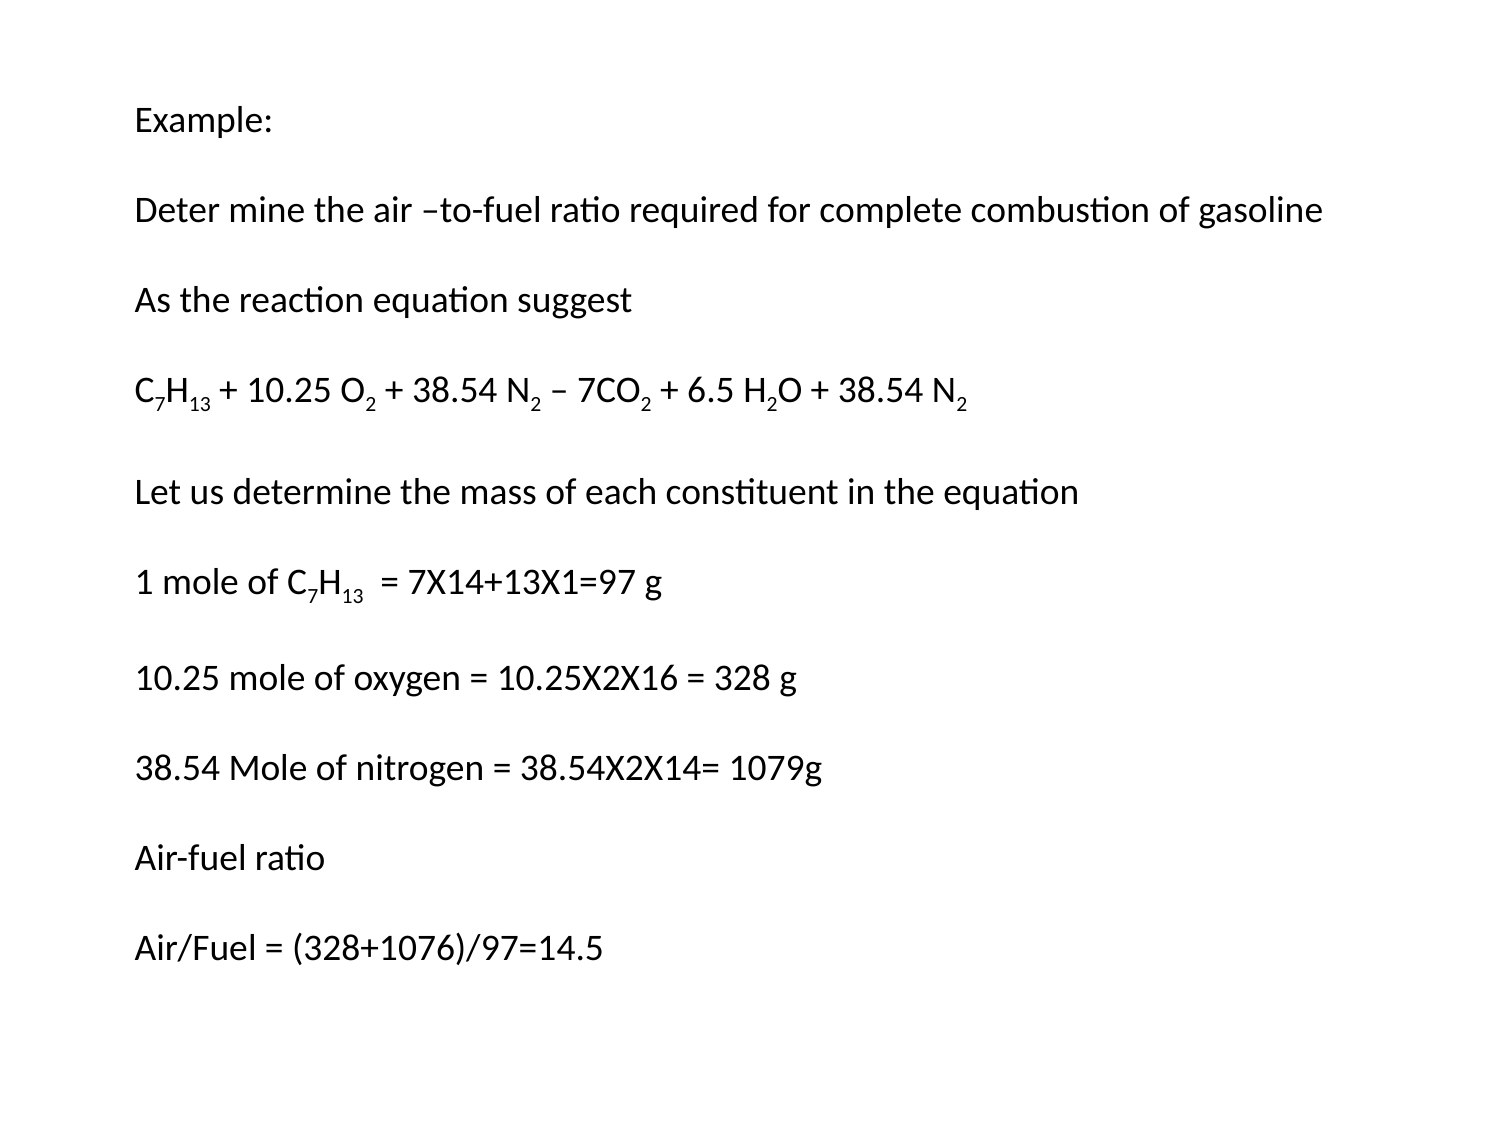

Example:

Deter mine the air –to-fuel ratio required for complete combustion of gasoline

As the reaction equation suggest

C7H13 + 10.25 O2 + 38.54 N2 – 7CO2 + 6.5 H2O + 38.54 N2

Let us determine the mass of each constituent in the equation

1 mole of C7H13  = 7X14+13X1=97 g

10.25 mole of oxygen = 10.25X2X16 = 328 g

38.54 Mole of nitrogen = 38.54X2X14= 1079g

Air-fuel ratio

Air/Fuel = (328+1076)/97=14.5